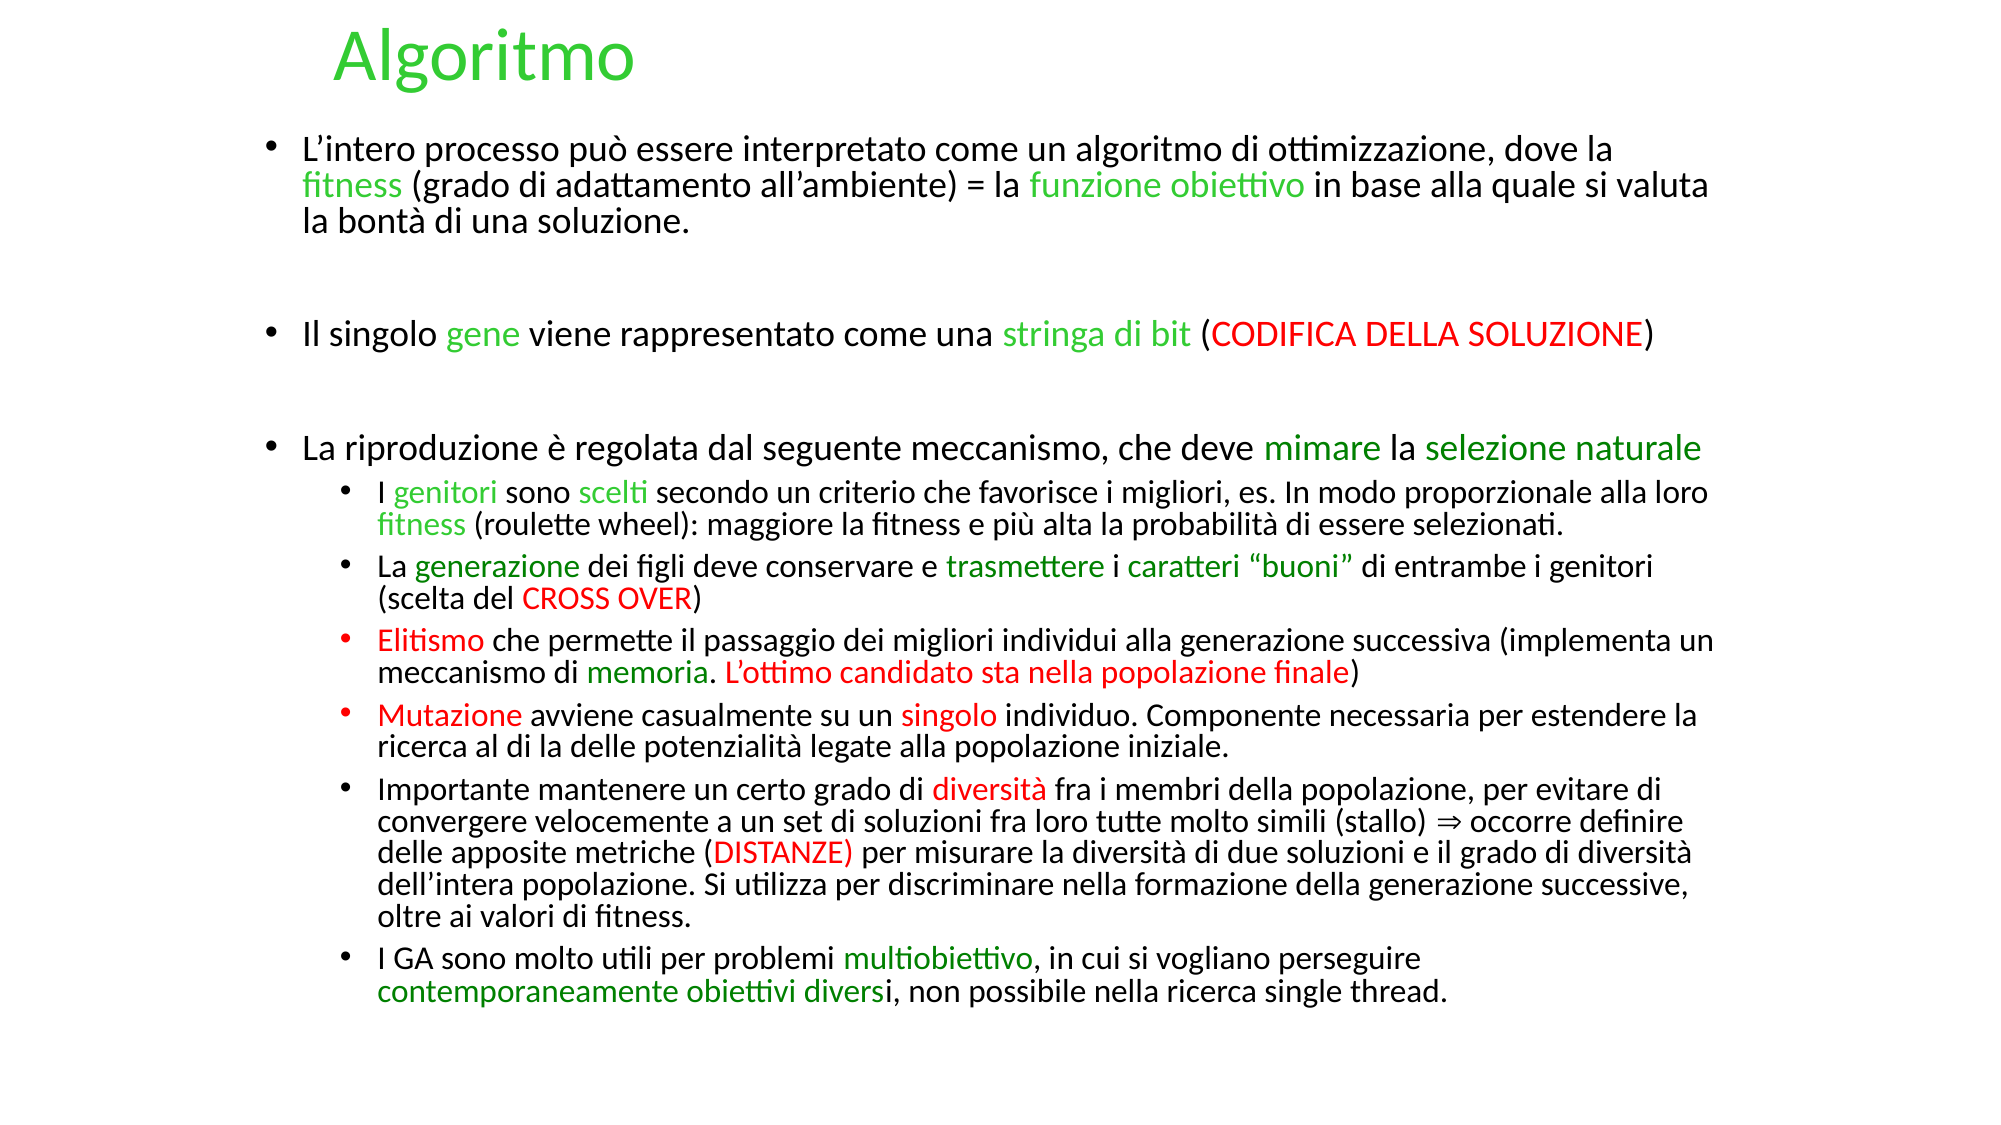

# Algoritmo
L’intero processo può essere interpretato come un algoritmo di ottimizzazione, dove la fitness (grado di adattamento all’ambiente) = la funzione obiettivo in base alla quale si valuta la bontà di una soluzione.

Il singolo gene viene rappresentato come una stringa di bit (CODIFICA DELLA SOLUZIONE)

La riproduzione è regolata dal seguente meccanismo, che deve mimare la selezione naturale
I genitori sono scelti secondo un criterio che favorisce i migliori, es. In modo proporzionale alla loro fitness (roulette wheel): maggiore la fitness e più alta la probabilità di essere selezionati.
La generazione dei figli deve conservare e trasmettere i caratteri “buoni” di entrambe i genitori (scelta del CROSS OVER)
Elitismo che permette il passaggio dei migliori individui alla generazione successiva (implementa un meccanismo di memoria. L’ottimo candidato sta nella popolazione finale)
Mutazione avviene casualmente su un singolo individuo. Componente necessaria per estendere la ricerca al di la delle potenzialità legate alla popolazione iniziale.
Importante mantenere un certo grado di diversità fra i membri della popolazione, per evitare di convergere velocemente a un set di soluzioni fra loro tutte molto simili (stallo) ⇒ occorre definire delle apposite metriche (DISTANZE) per misurare la diversità di due soluzioni e il grado di diversità dell’intera popolazione. Si utilizza per discriminare nella formazione della generazione successive, oltre ai valori di fitness.
I GA sono molto utili per problemi multiobiettivo, in cui si vogliano perseguire contemporaneamente obiettivi diversi, non possibile nella ricerca single thread.